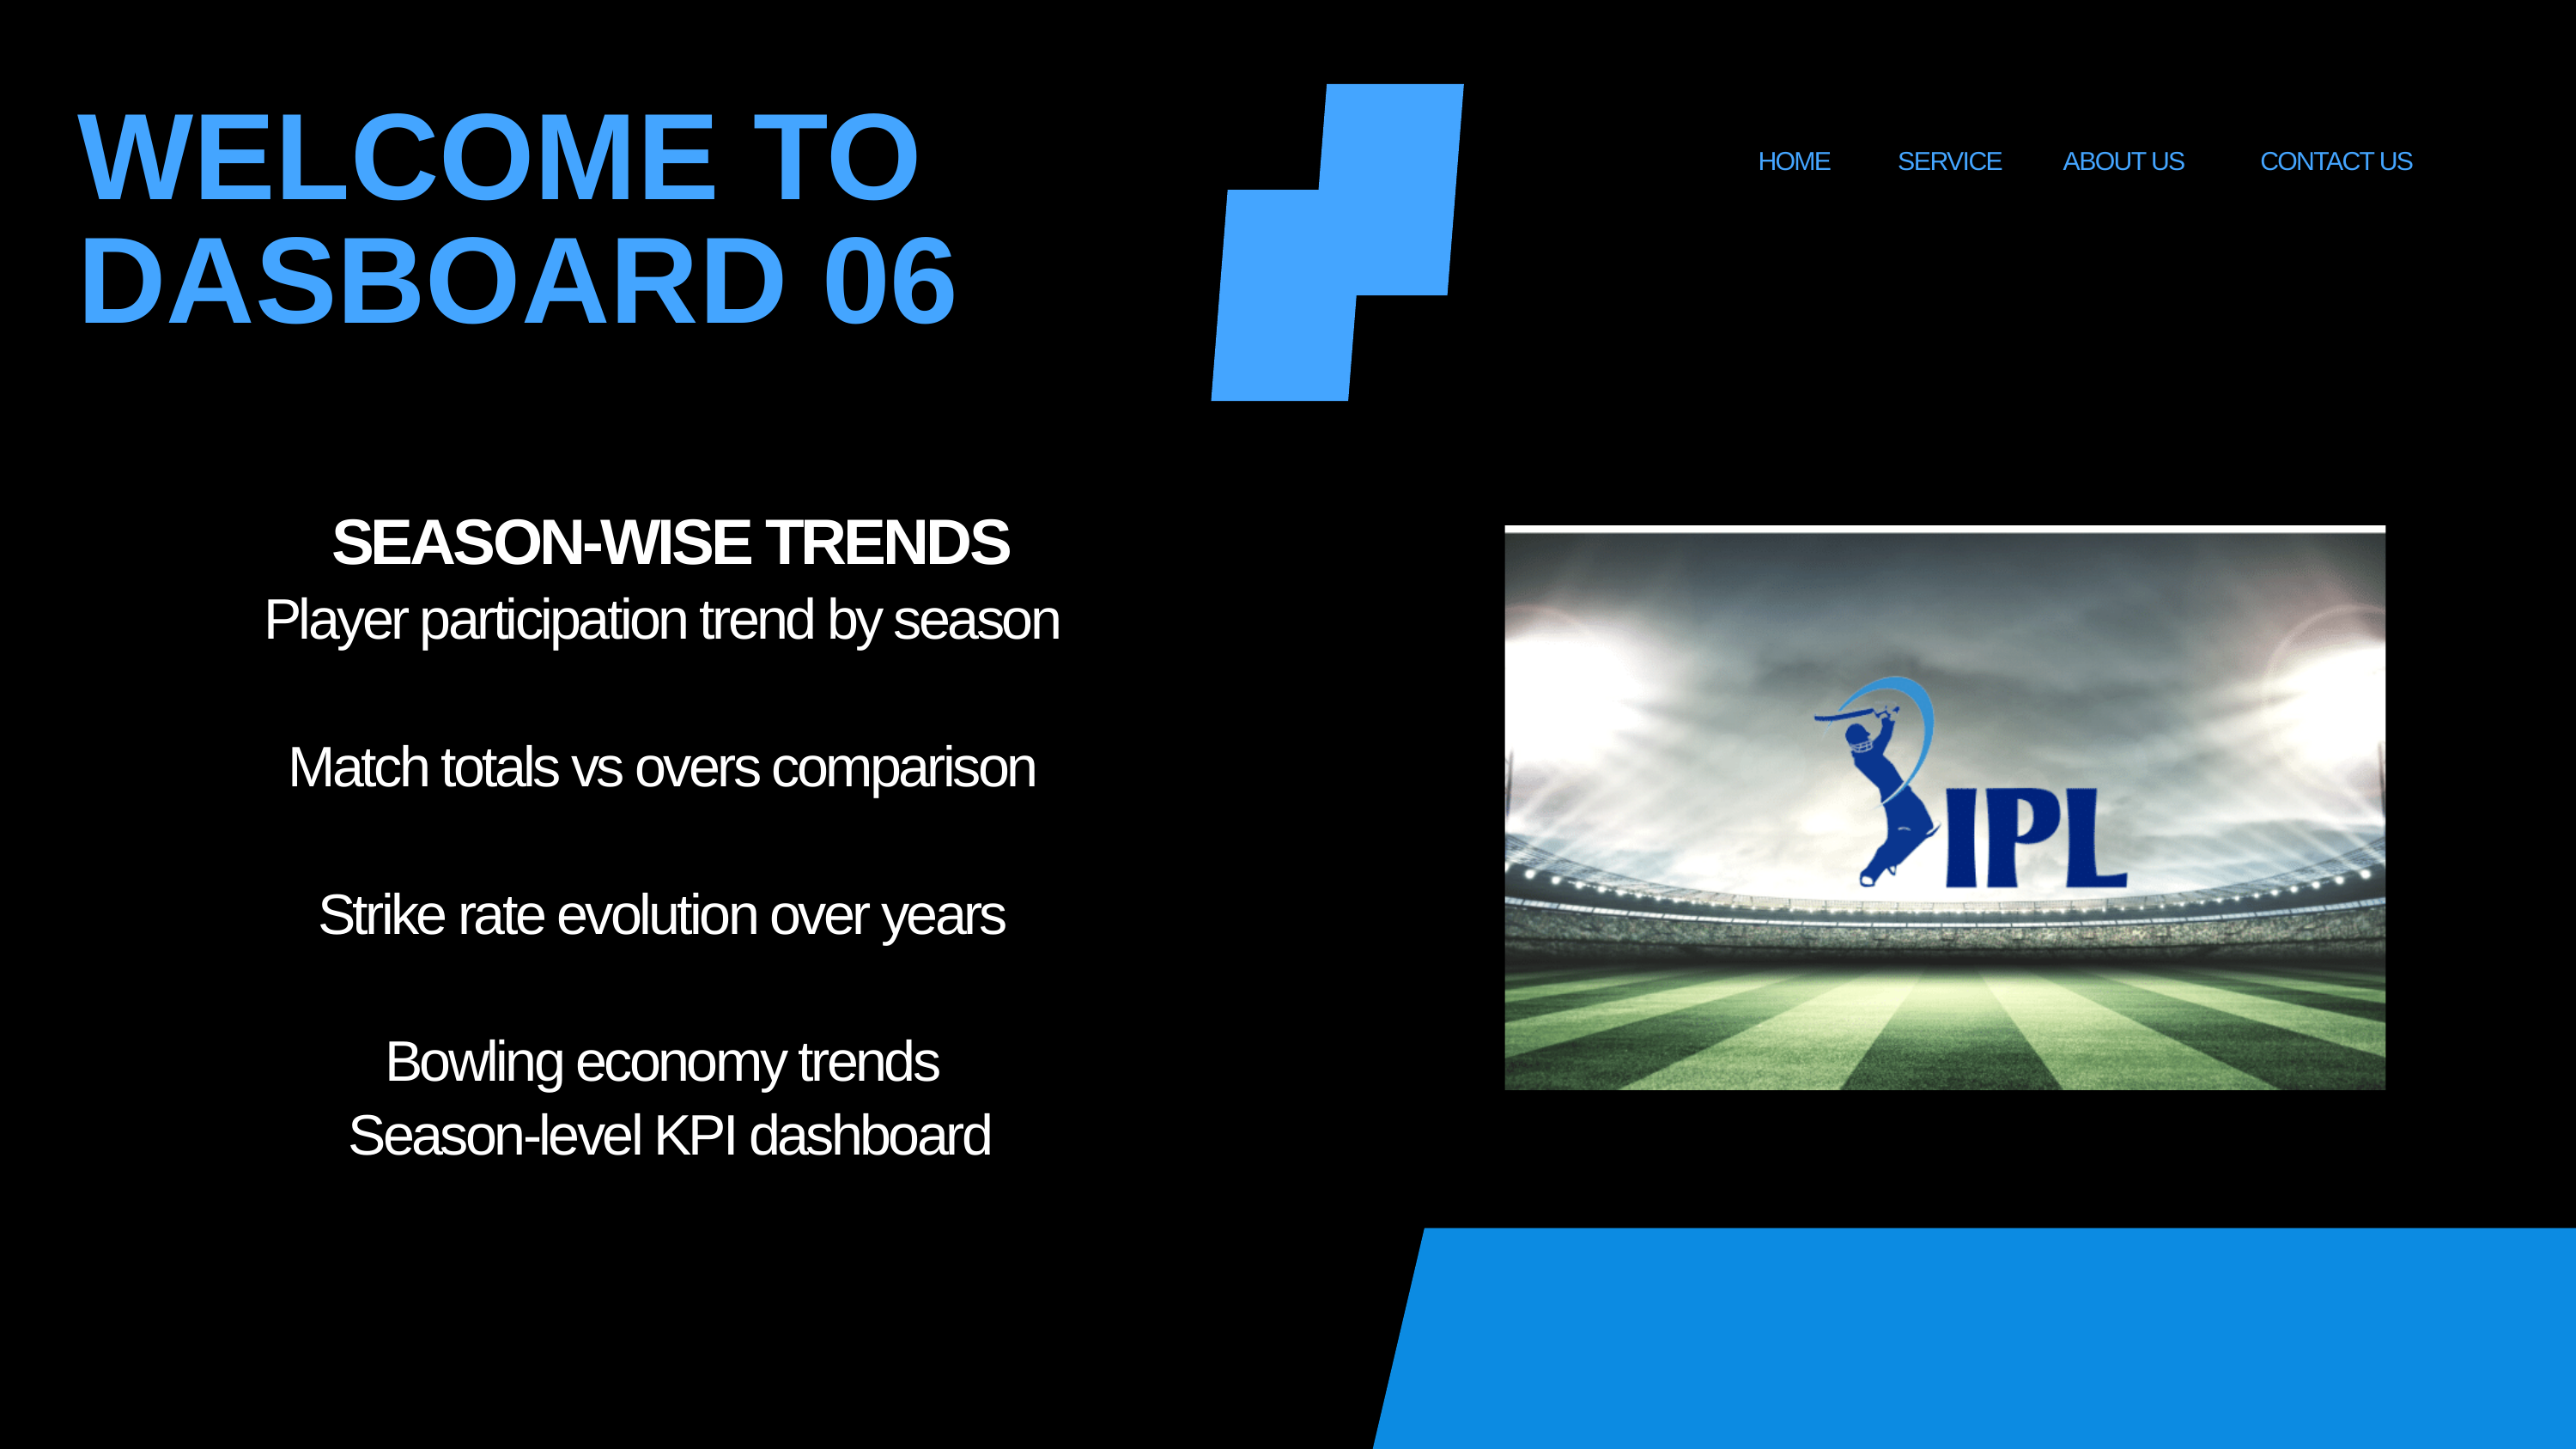

WELCOME TO DASBOARD 06
HOME
SERVICE
ABOUT US
CONTACT US

 SEASON-WISE TRENDS
Player participation trend by season

Match totals vs overs comparison

Strike rate evolution over years

Bowling economy trends
 Season-level KPI dashboard